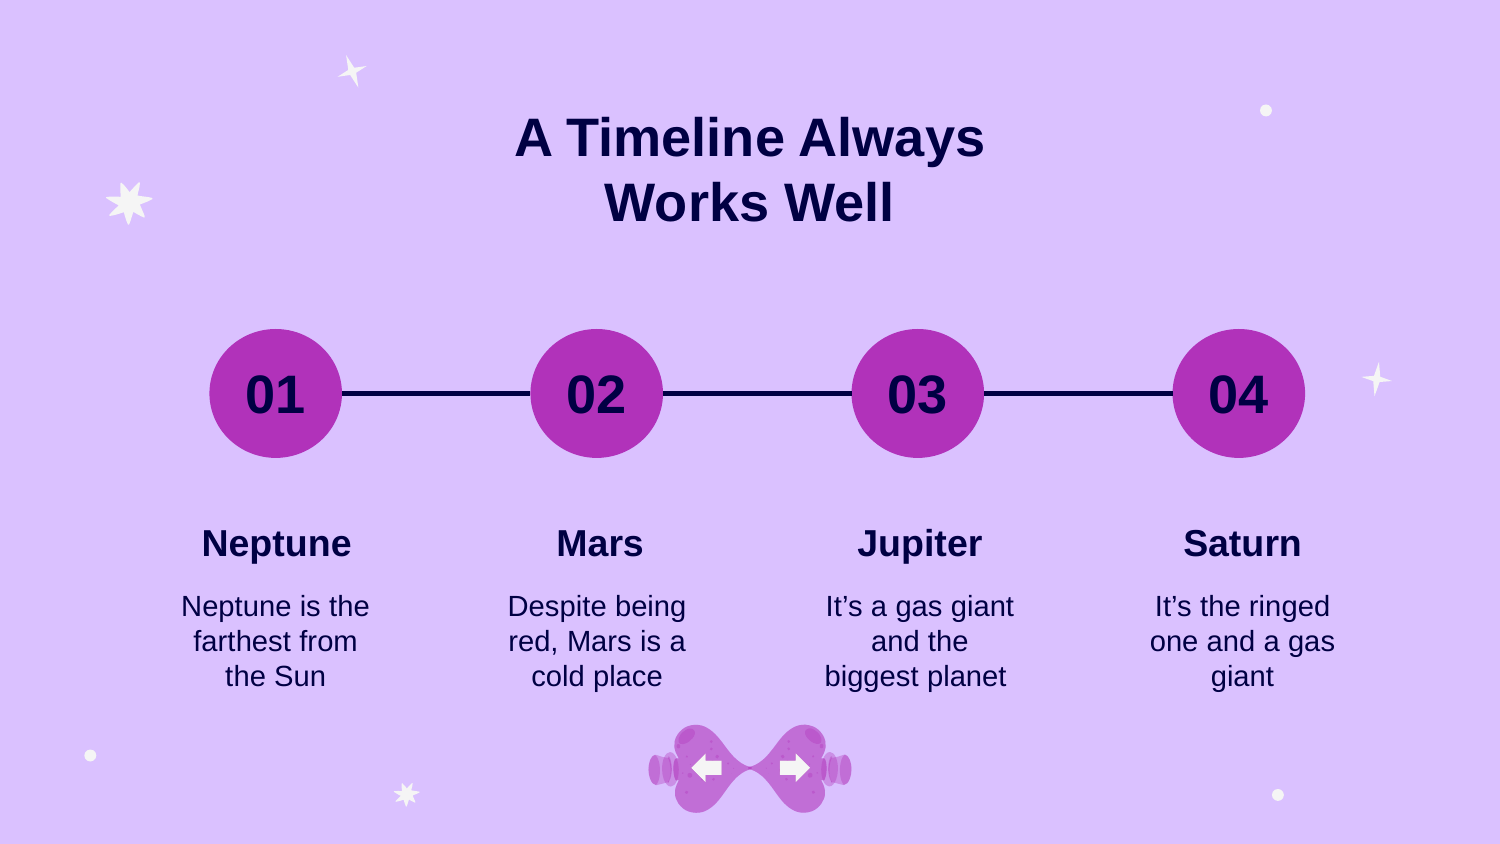

# A Timeline Always Works Well

01
02
03
04
Neptune
Mars
Jupiter
Saturn
Neptune is the farthest from the Sun
Despite being red, Mars is a cold place
It’s a gas giant and the biggest planet
It’s the ringed one and a gas giant